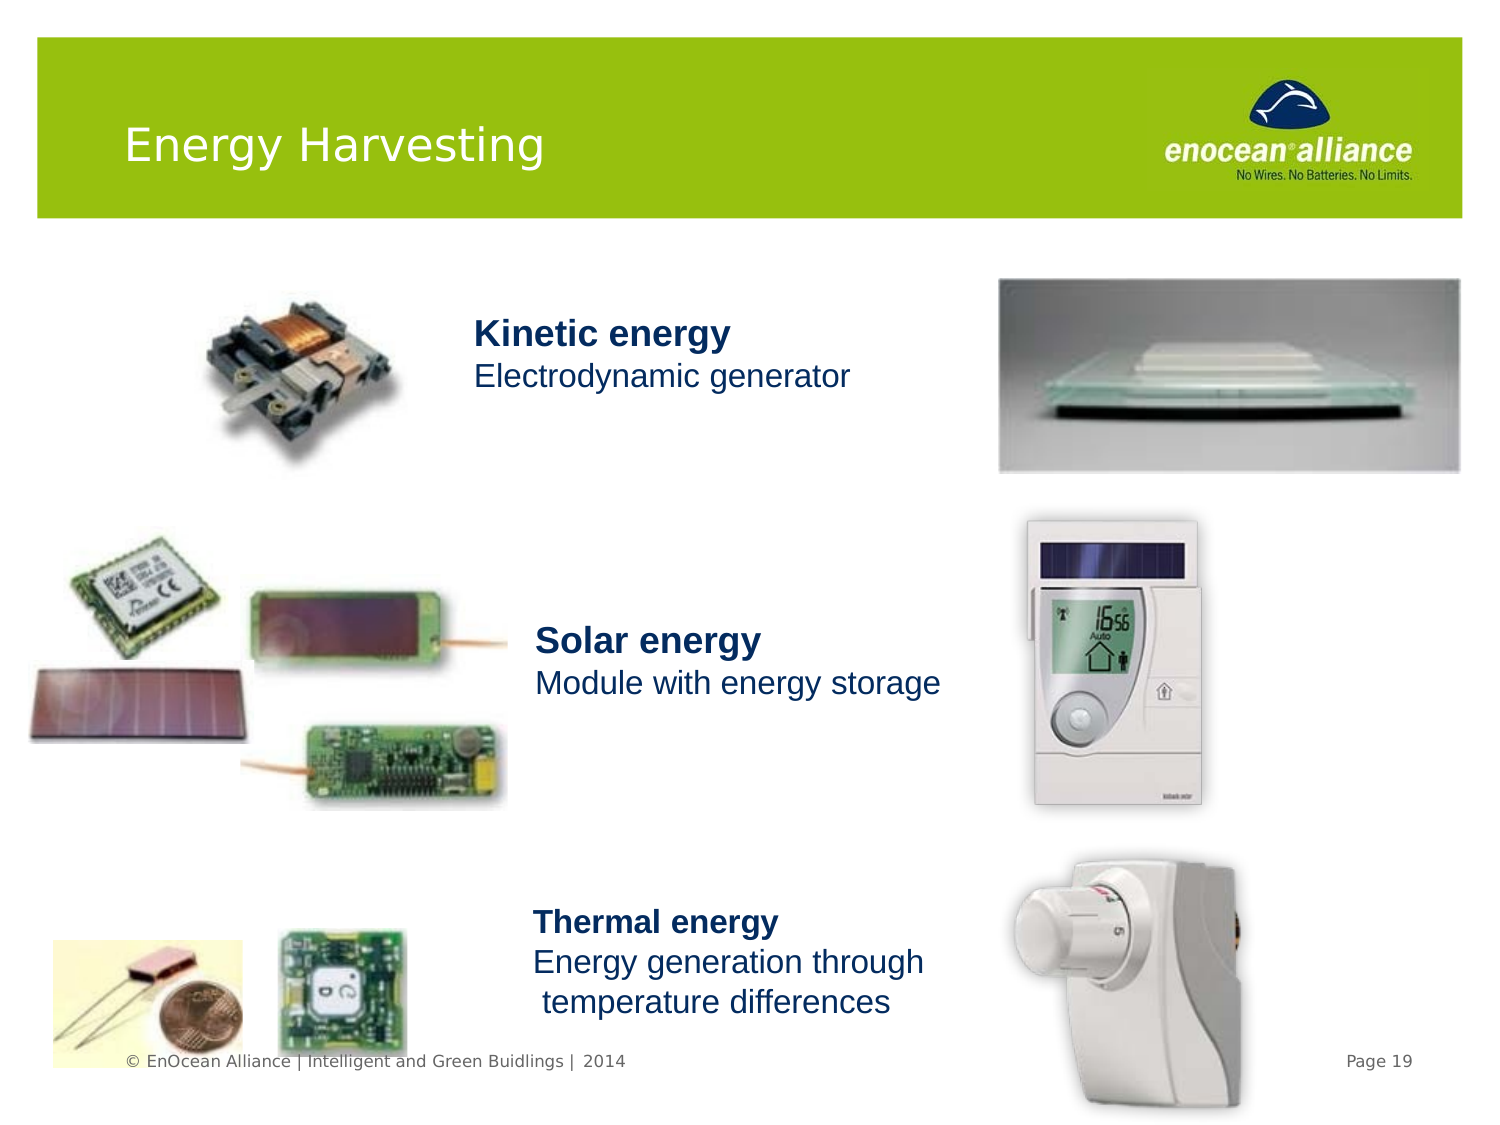

# Energy Harvesting

Kinetic energy
Electrodynamic generator

Solar energy
Module with energy storage

Thermal energy
Energy generation through  temperature differences

© EnOcean Alliance | Intelligent and Green Buidlings | 2014
Page 19